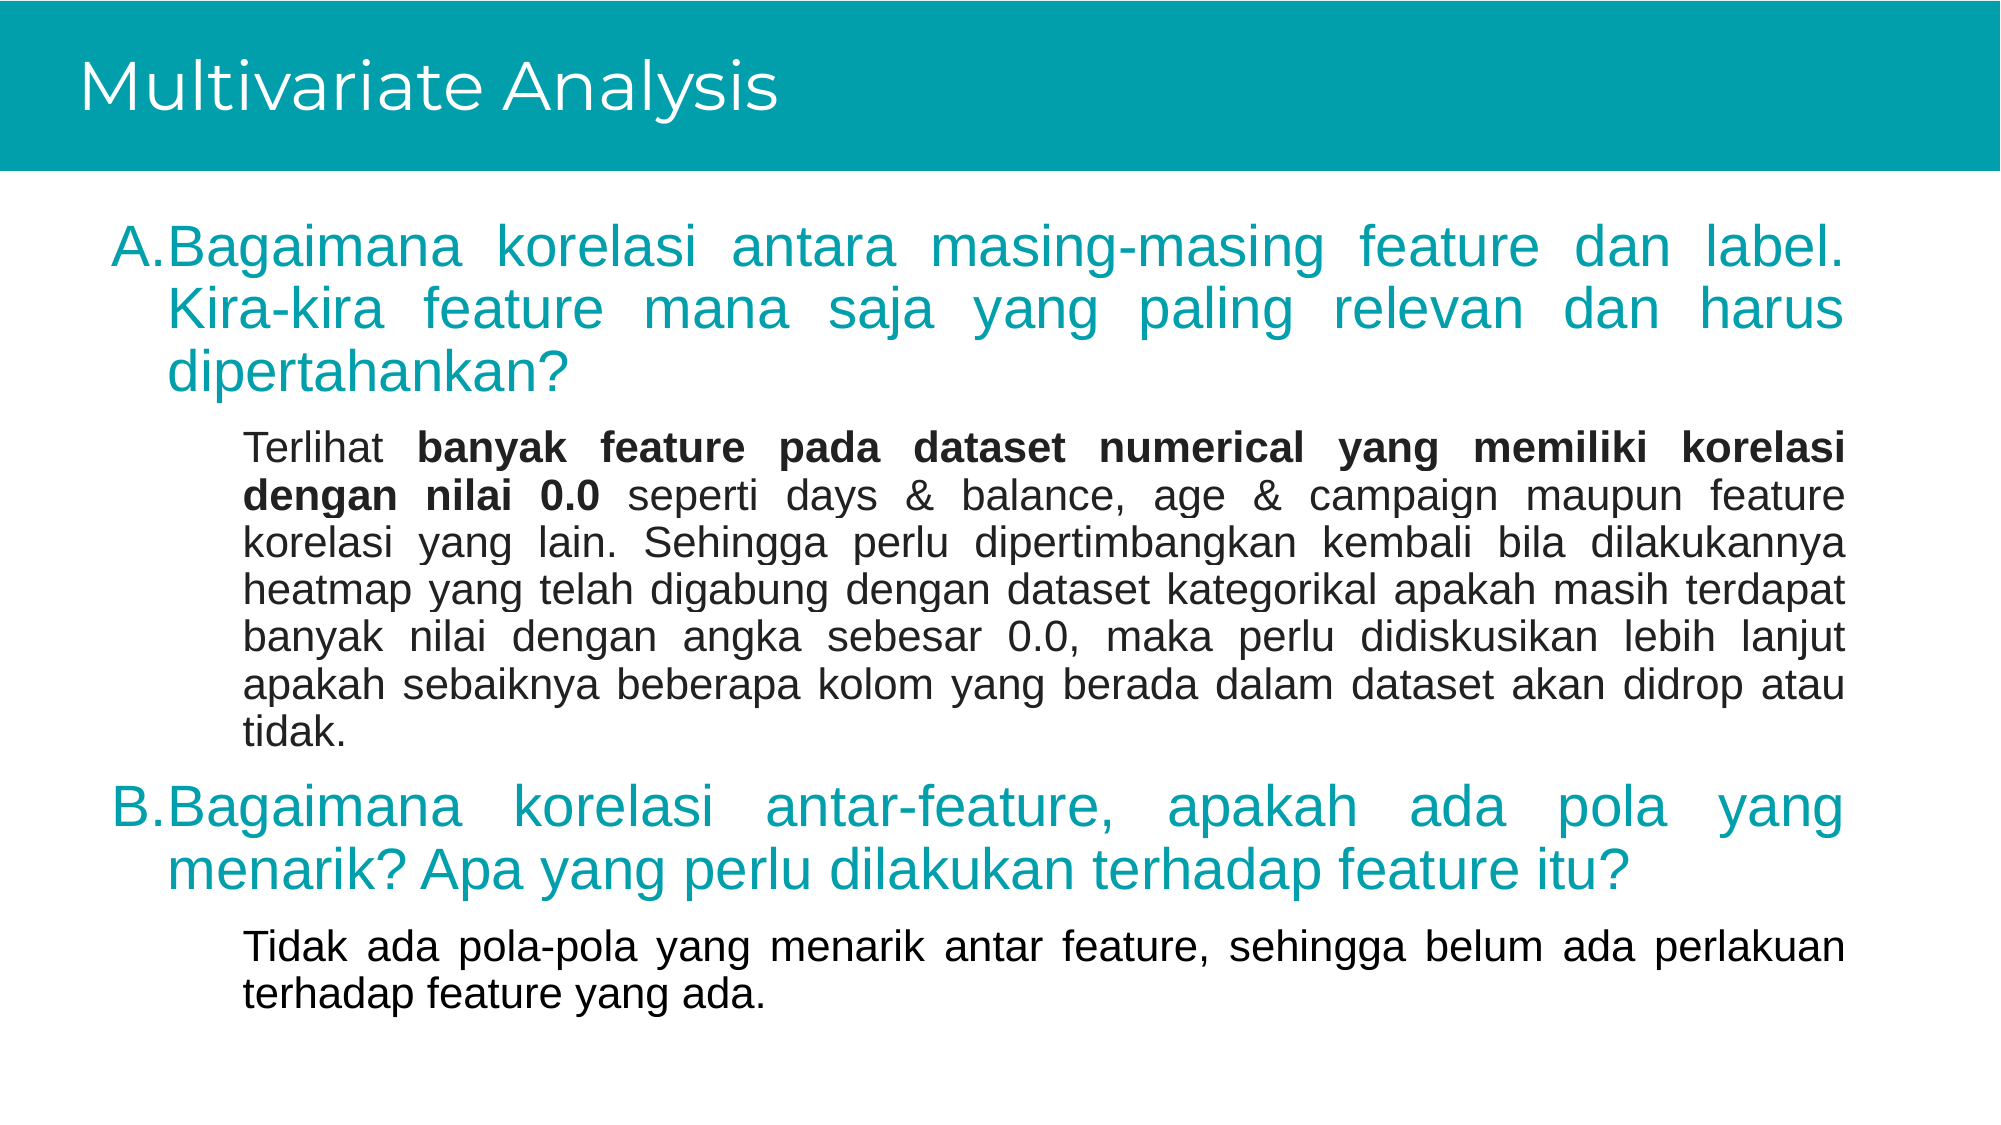

# Multivariate Analysis
Bagaimana korelasi antara masing-masing feature dan label. Kira-kira feature mana saja yang paling relevan dan harus dipertahankan?
Terlihat banyak feature pada dataset numerical yang memiliki korelasi dengan nilai 0.0 seperti days & balance, age & campaign maupun feature korelasi yang lain. Sehingga perlu dipertimbangkan kembali bila dilakukannya heatmap yang telah digabung dengan dataset kategorikal apakah masih terdapat banyak nilai dengan angka sebesar 0.0, maka perlu didiskusikan lebih lanjut apakah sebaiknya beberapa kolom yang berada dalam dataset akan didrop atau tidak.
Bagaimana korelasi antar-feature, apakah ada pola yang menarik? Apa yang perlu dilakukan terhadap feature itu?
Tidak ada pola-pola yang menarik antar feature, sehingga belum ada perlakuan terhadap feature yang ada.